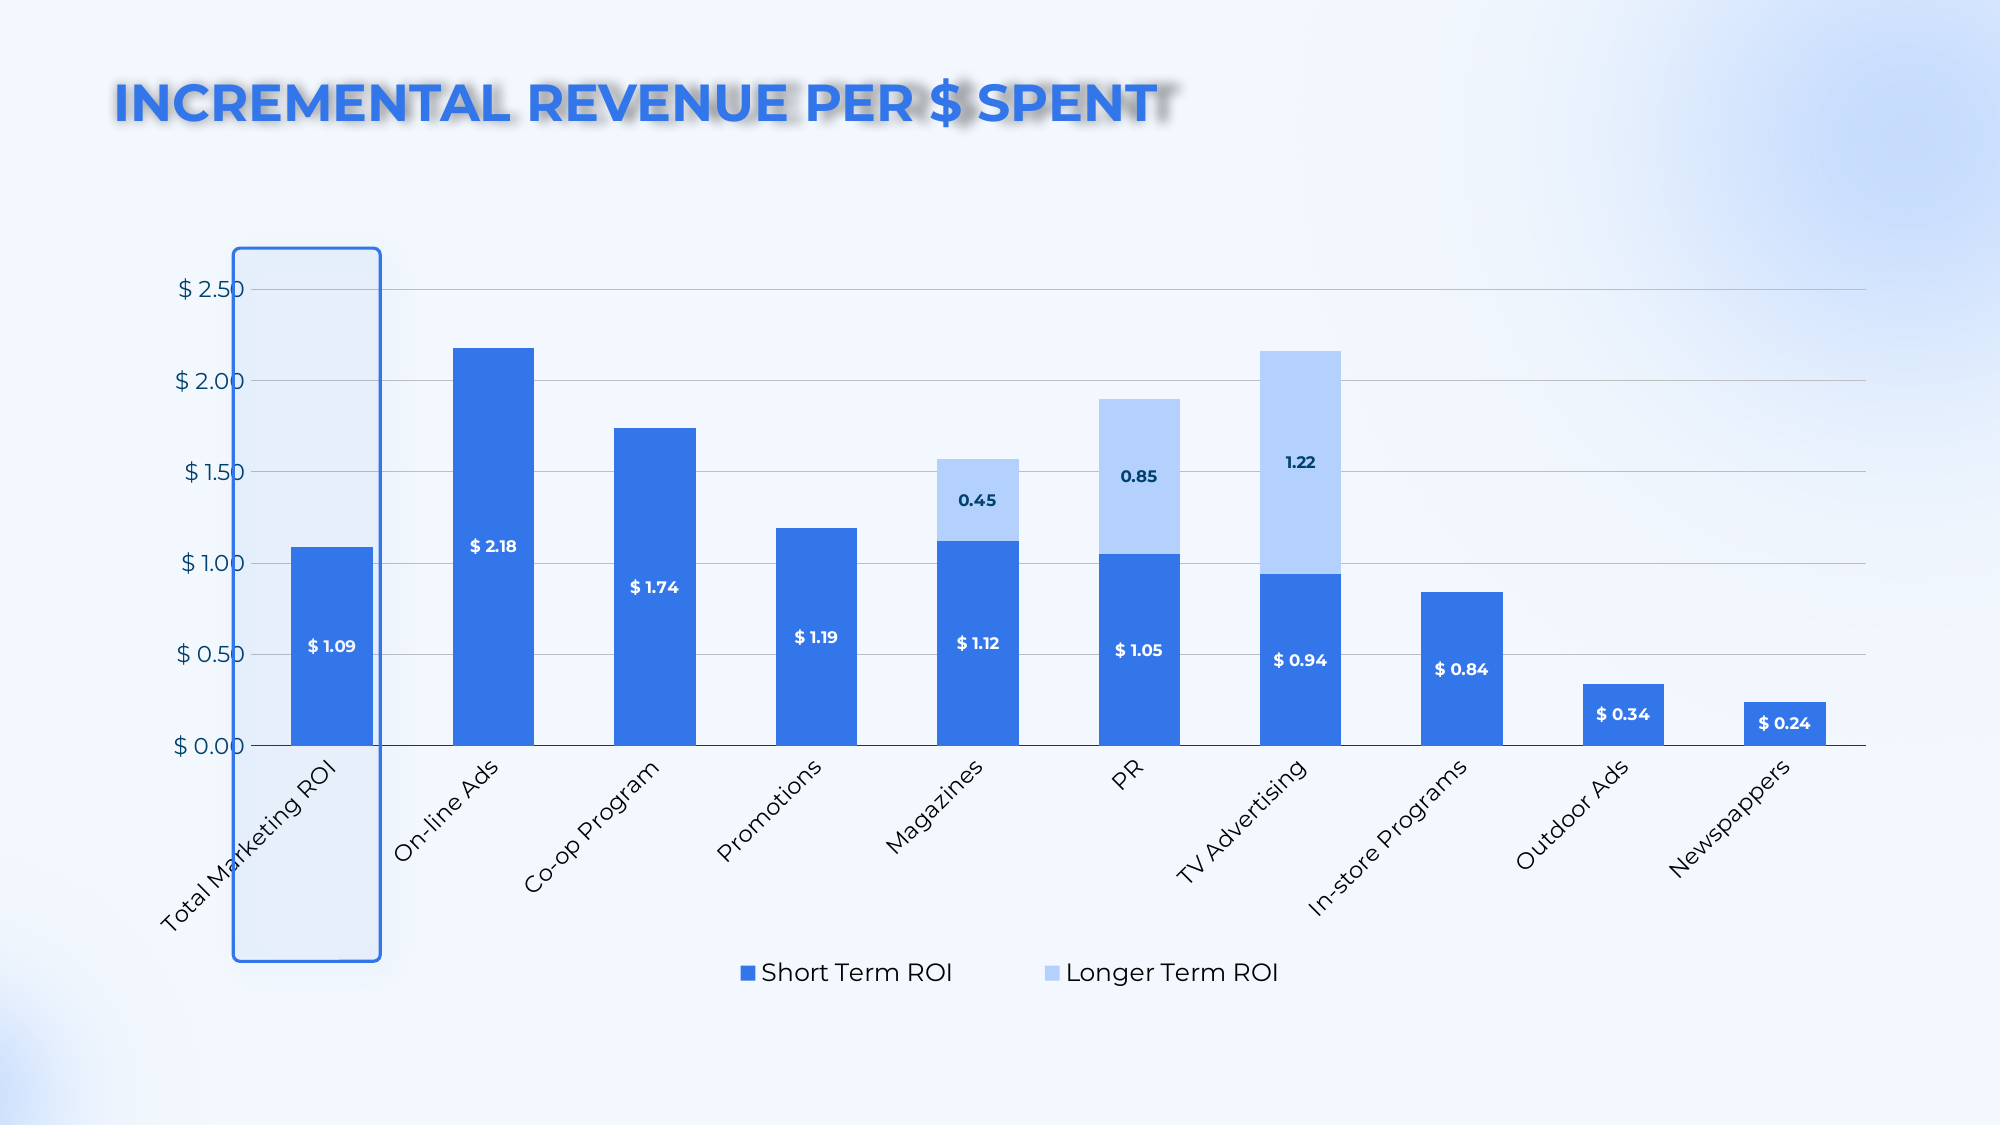

INCREMENTAL REVENUE PER $ SPENT

[unsupported chart]